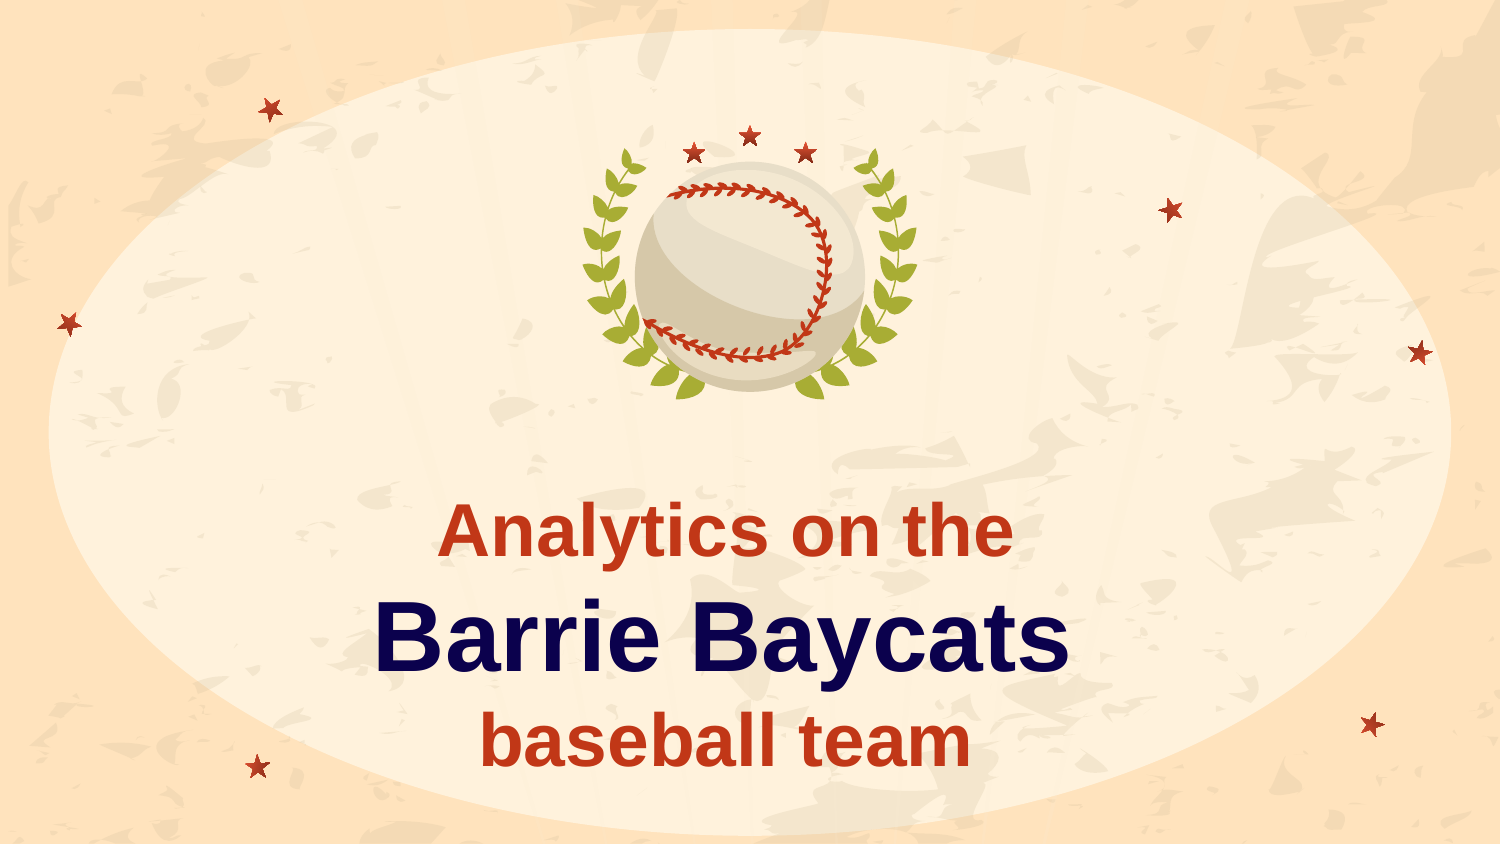

# Analytics on the Barrie Baycats baseball team